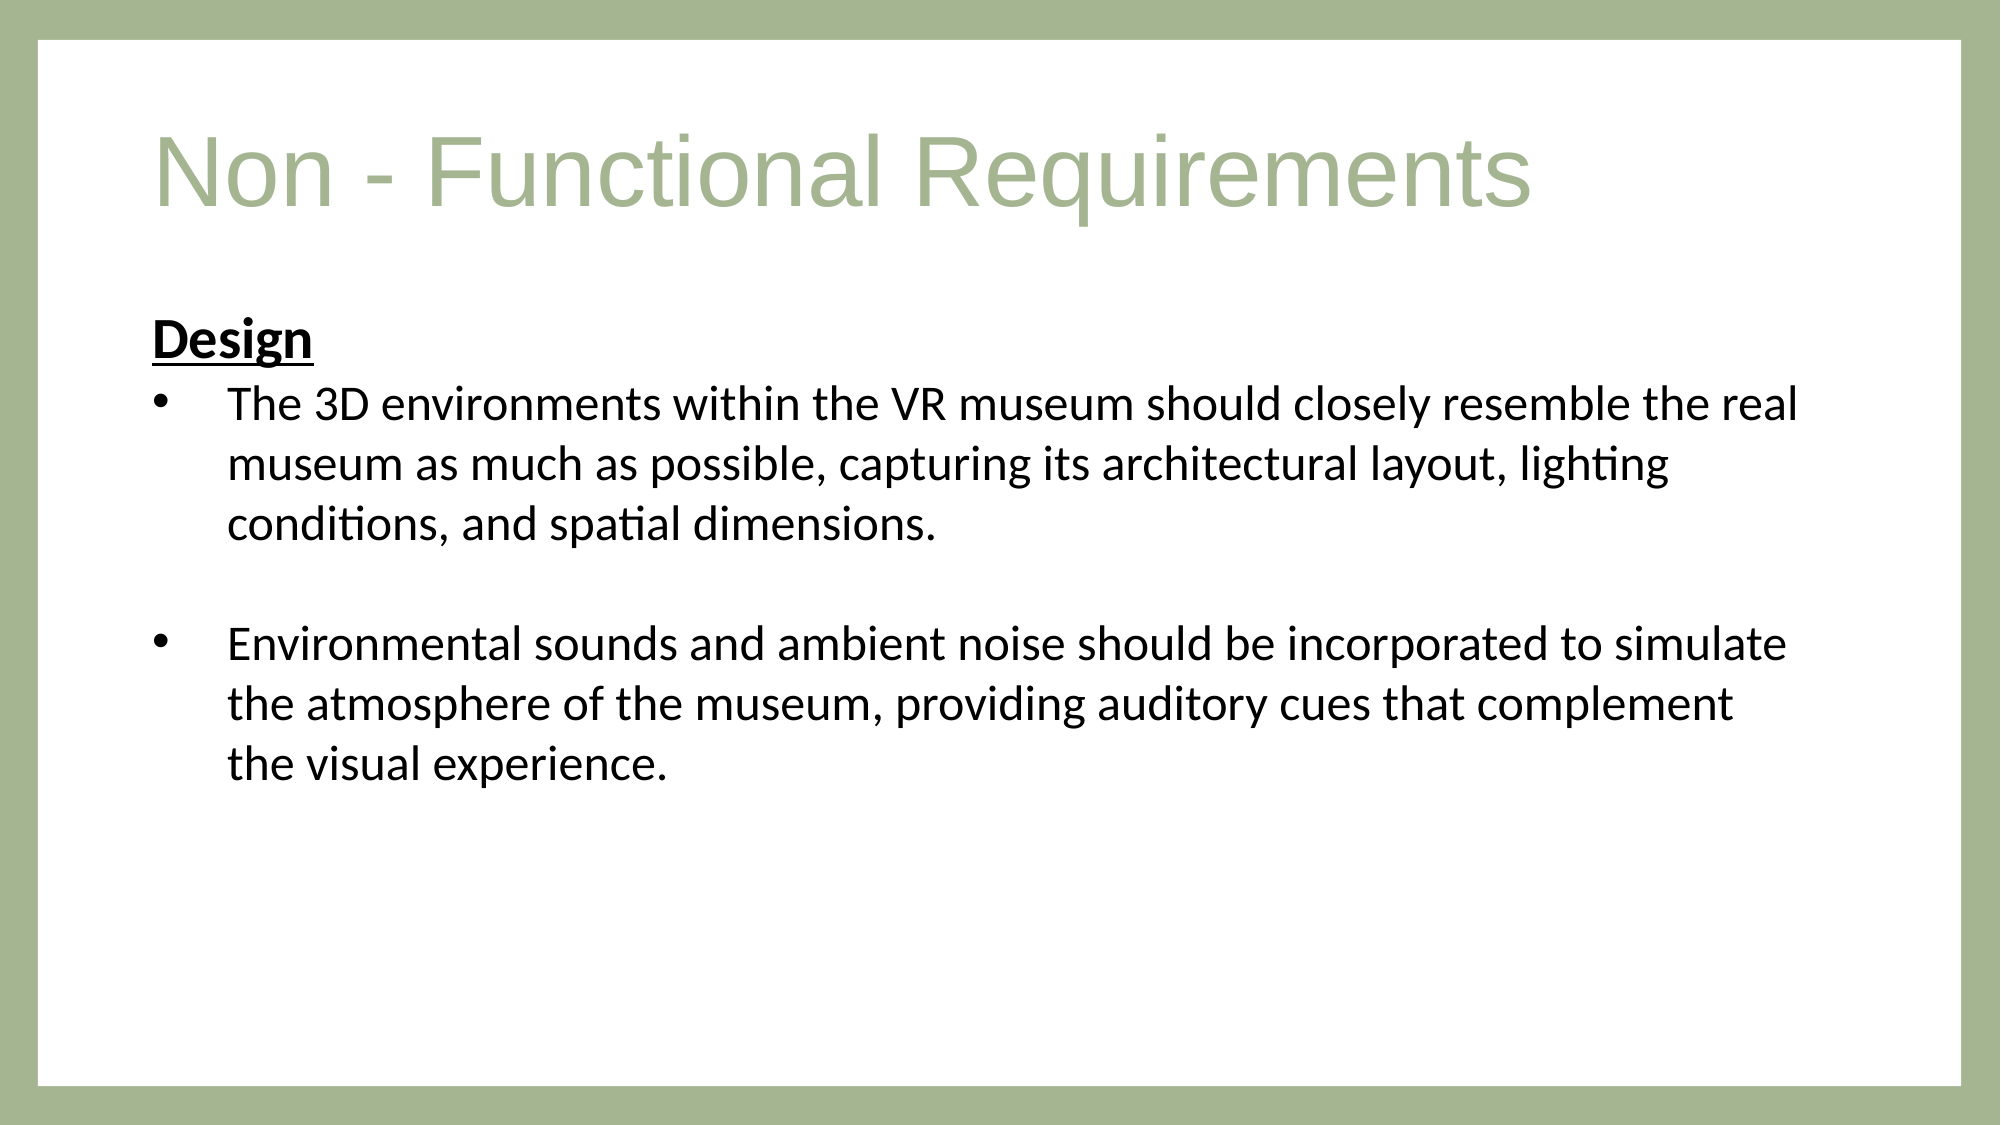

# Non - Functional Requirements
Design
The 3D environments within the VR museum should closely resemble the real museum as much as possible, capturing its architectural layout, lighting conditions, and spatial dimensions.

Environmental sounds and ambient noise should be incorporated to simulate the atmosphere of the museum, providing auditory cues that complement the visual experience.